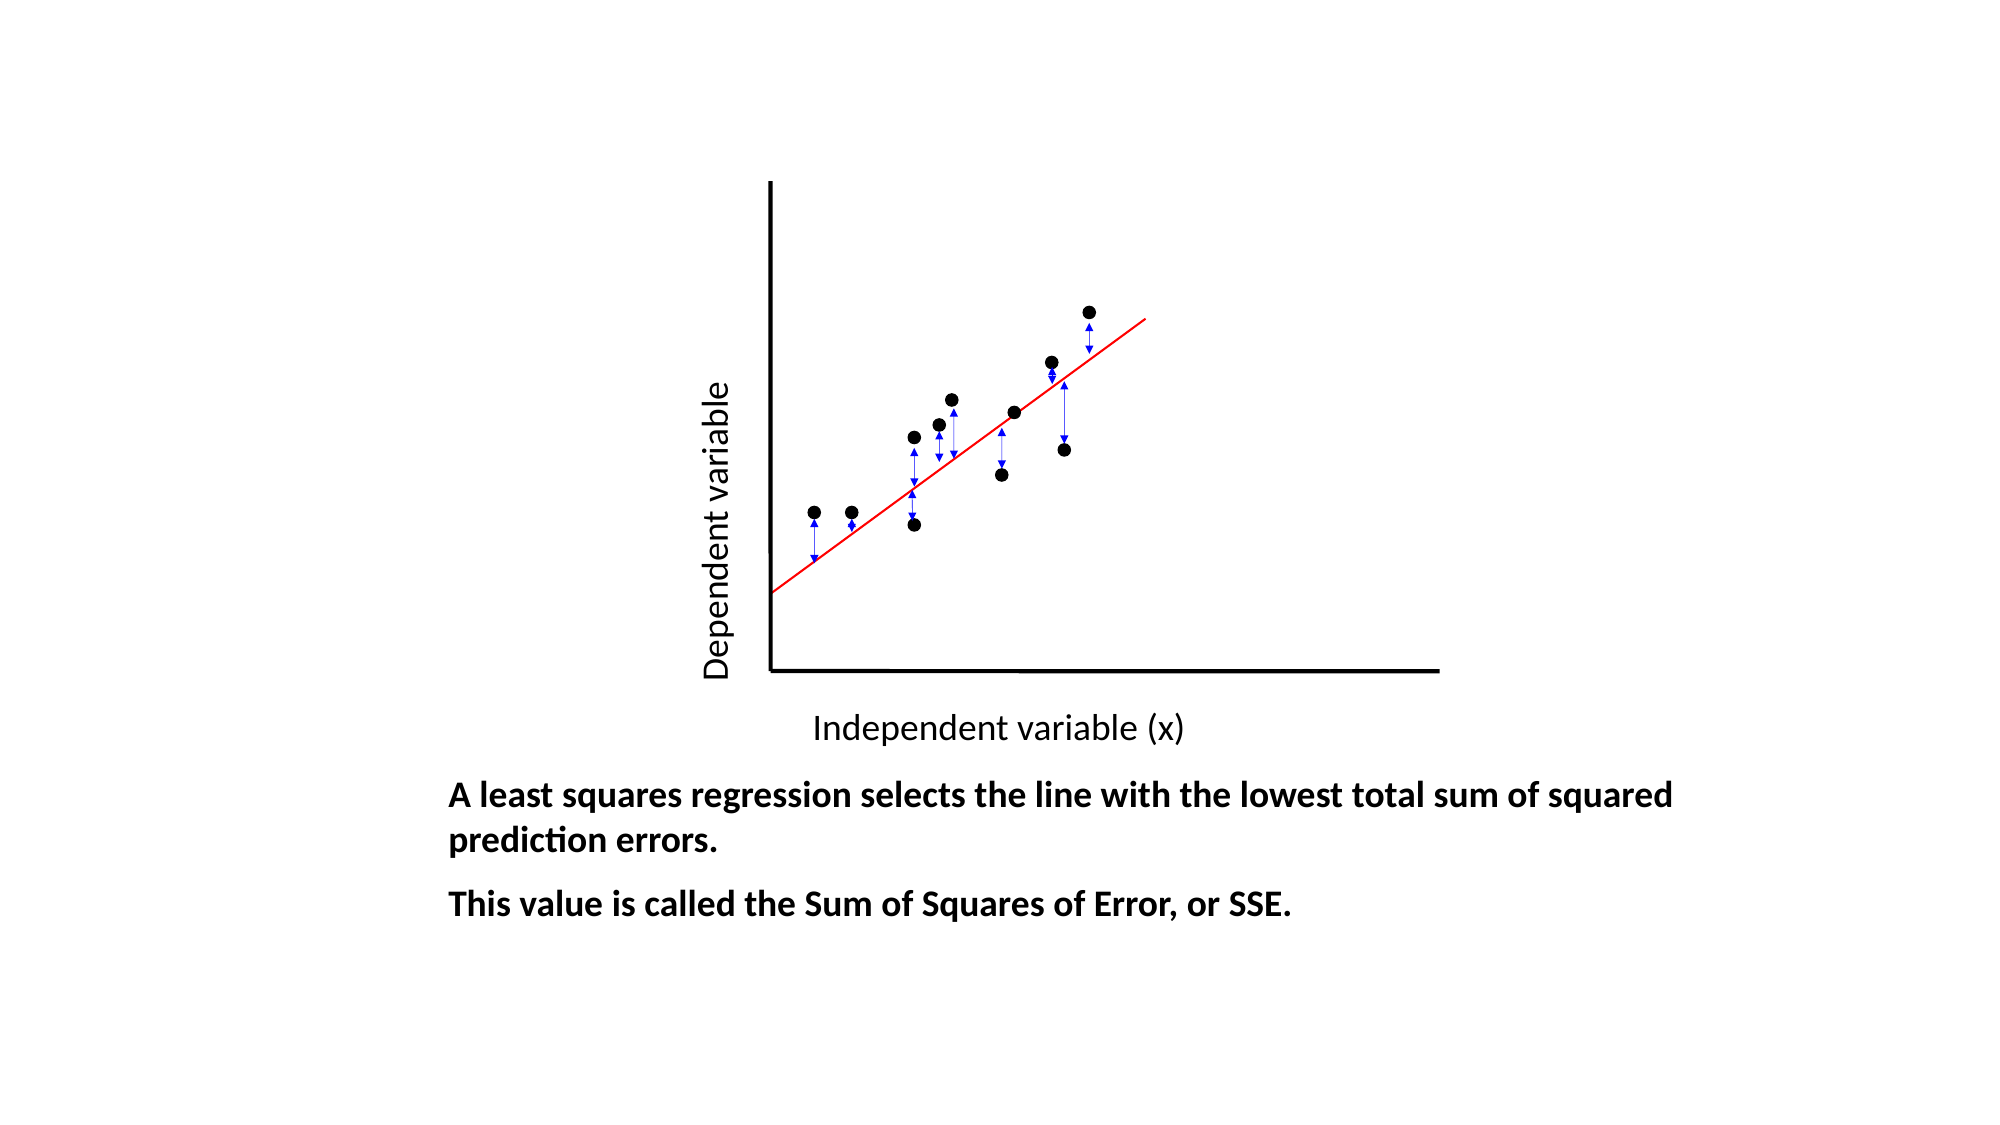

Regression

Dependent variable

Independent variable (x)
A least squares regression selects the line with the lowest total sum of squared prediction errors.
This value is called the Sum of Squares of Error, or SSE.